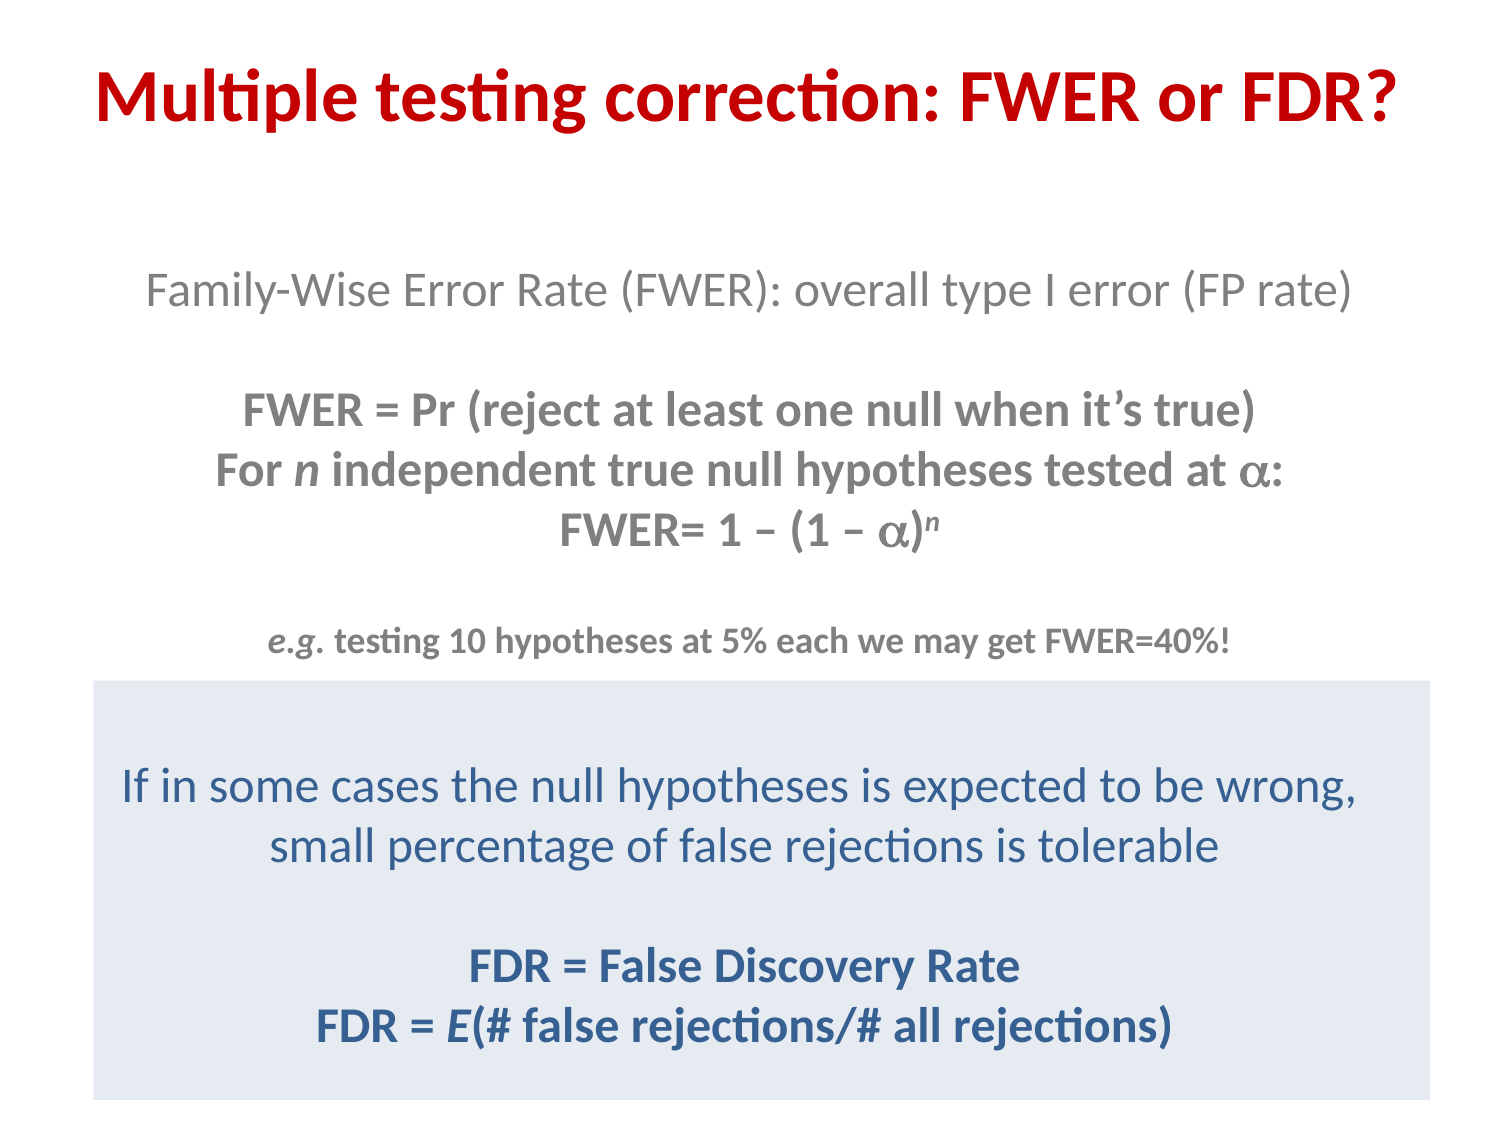

Multiple testing correction: FWER or FDR?
Family-Wise Error Rate (FWER): overall type I error (FP rate)
FWER = Pr (reject at least one null when it’s true)
For n independent true null hypotheses tested at α:
FWER= 1 – (1 – α)n
e.g. testing 10 hypotheses at 5% each we may get FWER=40%!

If in some cases the null hypotheses is expected to be wrong,
small percentage of false rejections is tolerable
FDR = False Discovery Rate
FDR = E(# false rejections/# all rejections)